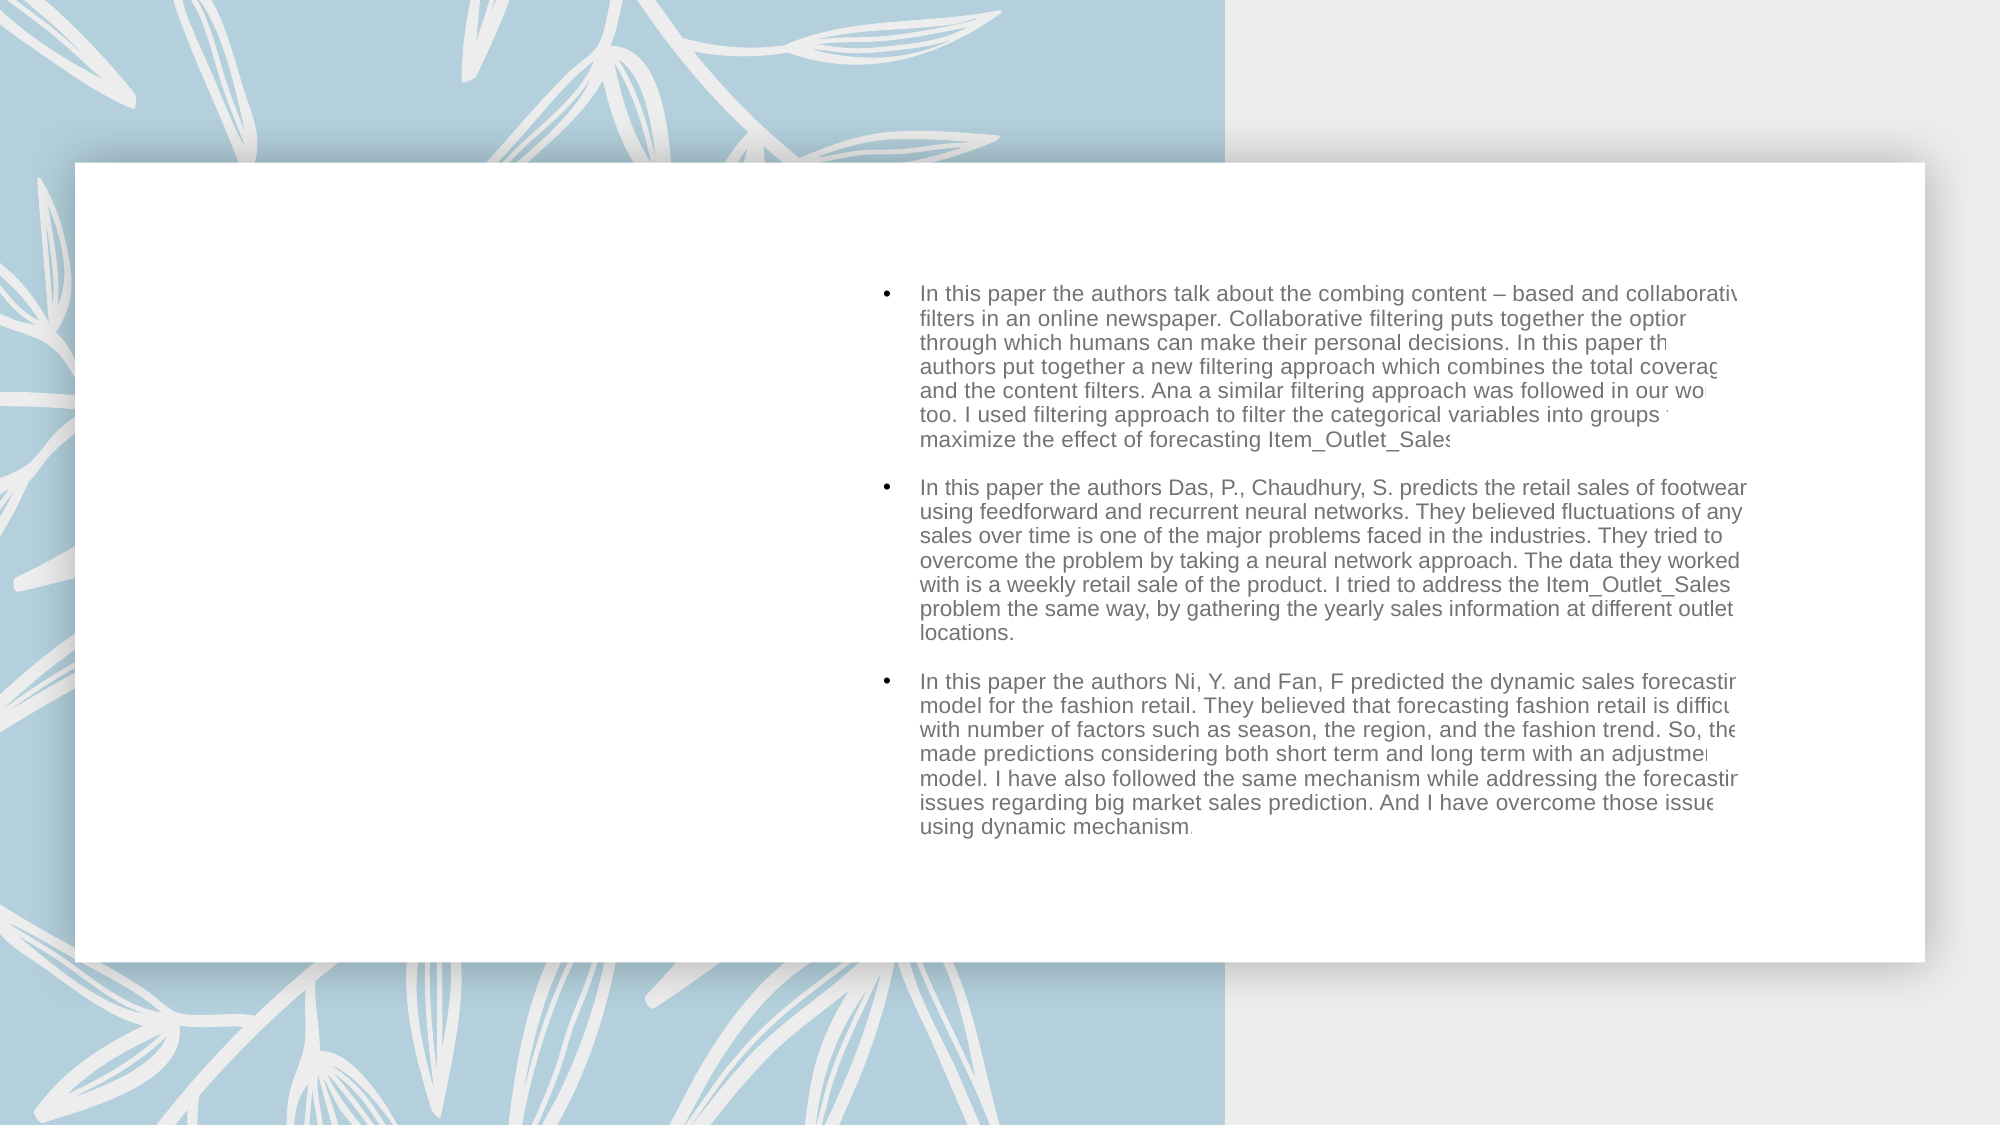

In this paper the authors talk about the combing content – based and collaborative filters in an online newspaper. Collaborative filtering puts together the options through which humans can make their personal decisions. In this paper the authors put together a new filtering approach which combines the total coverage and the content filters. Ana a similar filtering approach was followed in our work too. I used filtering approach to filter the categorical variables into groups to maximize the effect of forecasting Item_Outlet_Sales.

In this paper the authors Das, P., Chaudhury, S. predicts the retail sales of footwear using feedforward and recurrent neural networks. They believed fluctuations of any sales over time is one of the major problems faced in the industries. They tried to overcome the problem by taking a neural network approach. The data they worked with is a weekly retail sale of the product. I tried to address the Item_Outlet_Sales problem the same way, by gathering the yearly sales information at different outlet locations.

In this paper the authors Ni, Y. and Fan, F predicted the dynamic sales forecasting model for the fashion retail. They believed that forecasting fashion retail is difficult with number of factors such as season, the region, and the fashion trend. So, they made predictions considering both short term and long term with an adjustment model. I have also followed the same mechanism while addressing the forecasting issues regarding big market sales prediction. And I have overcome those issues using dynamic mechanism.